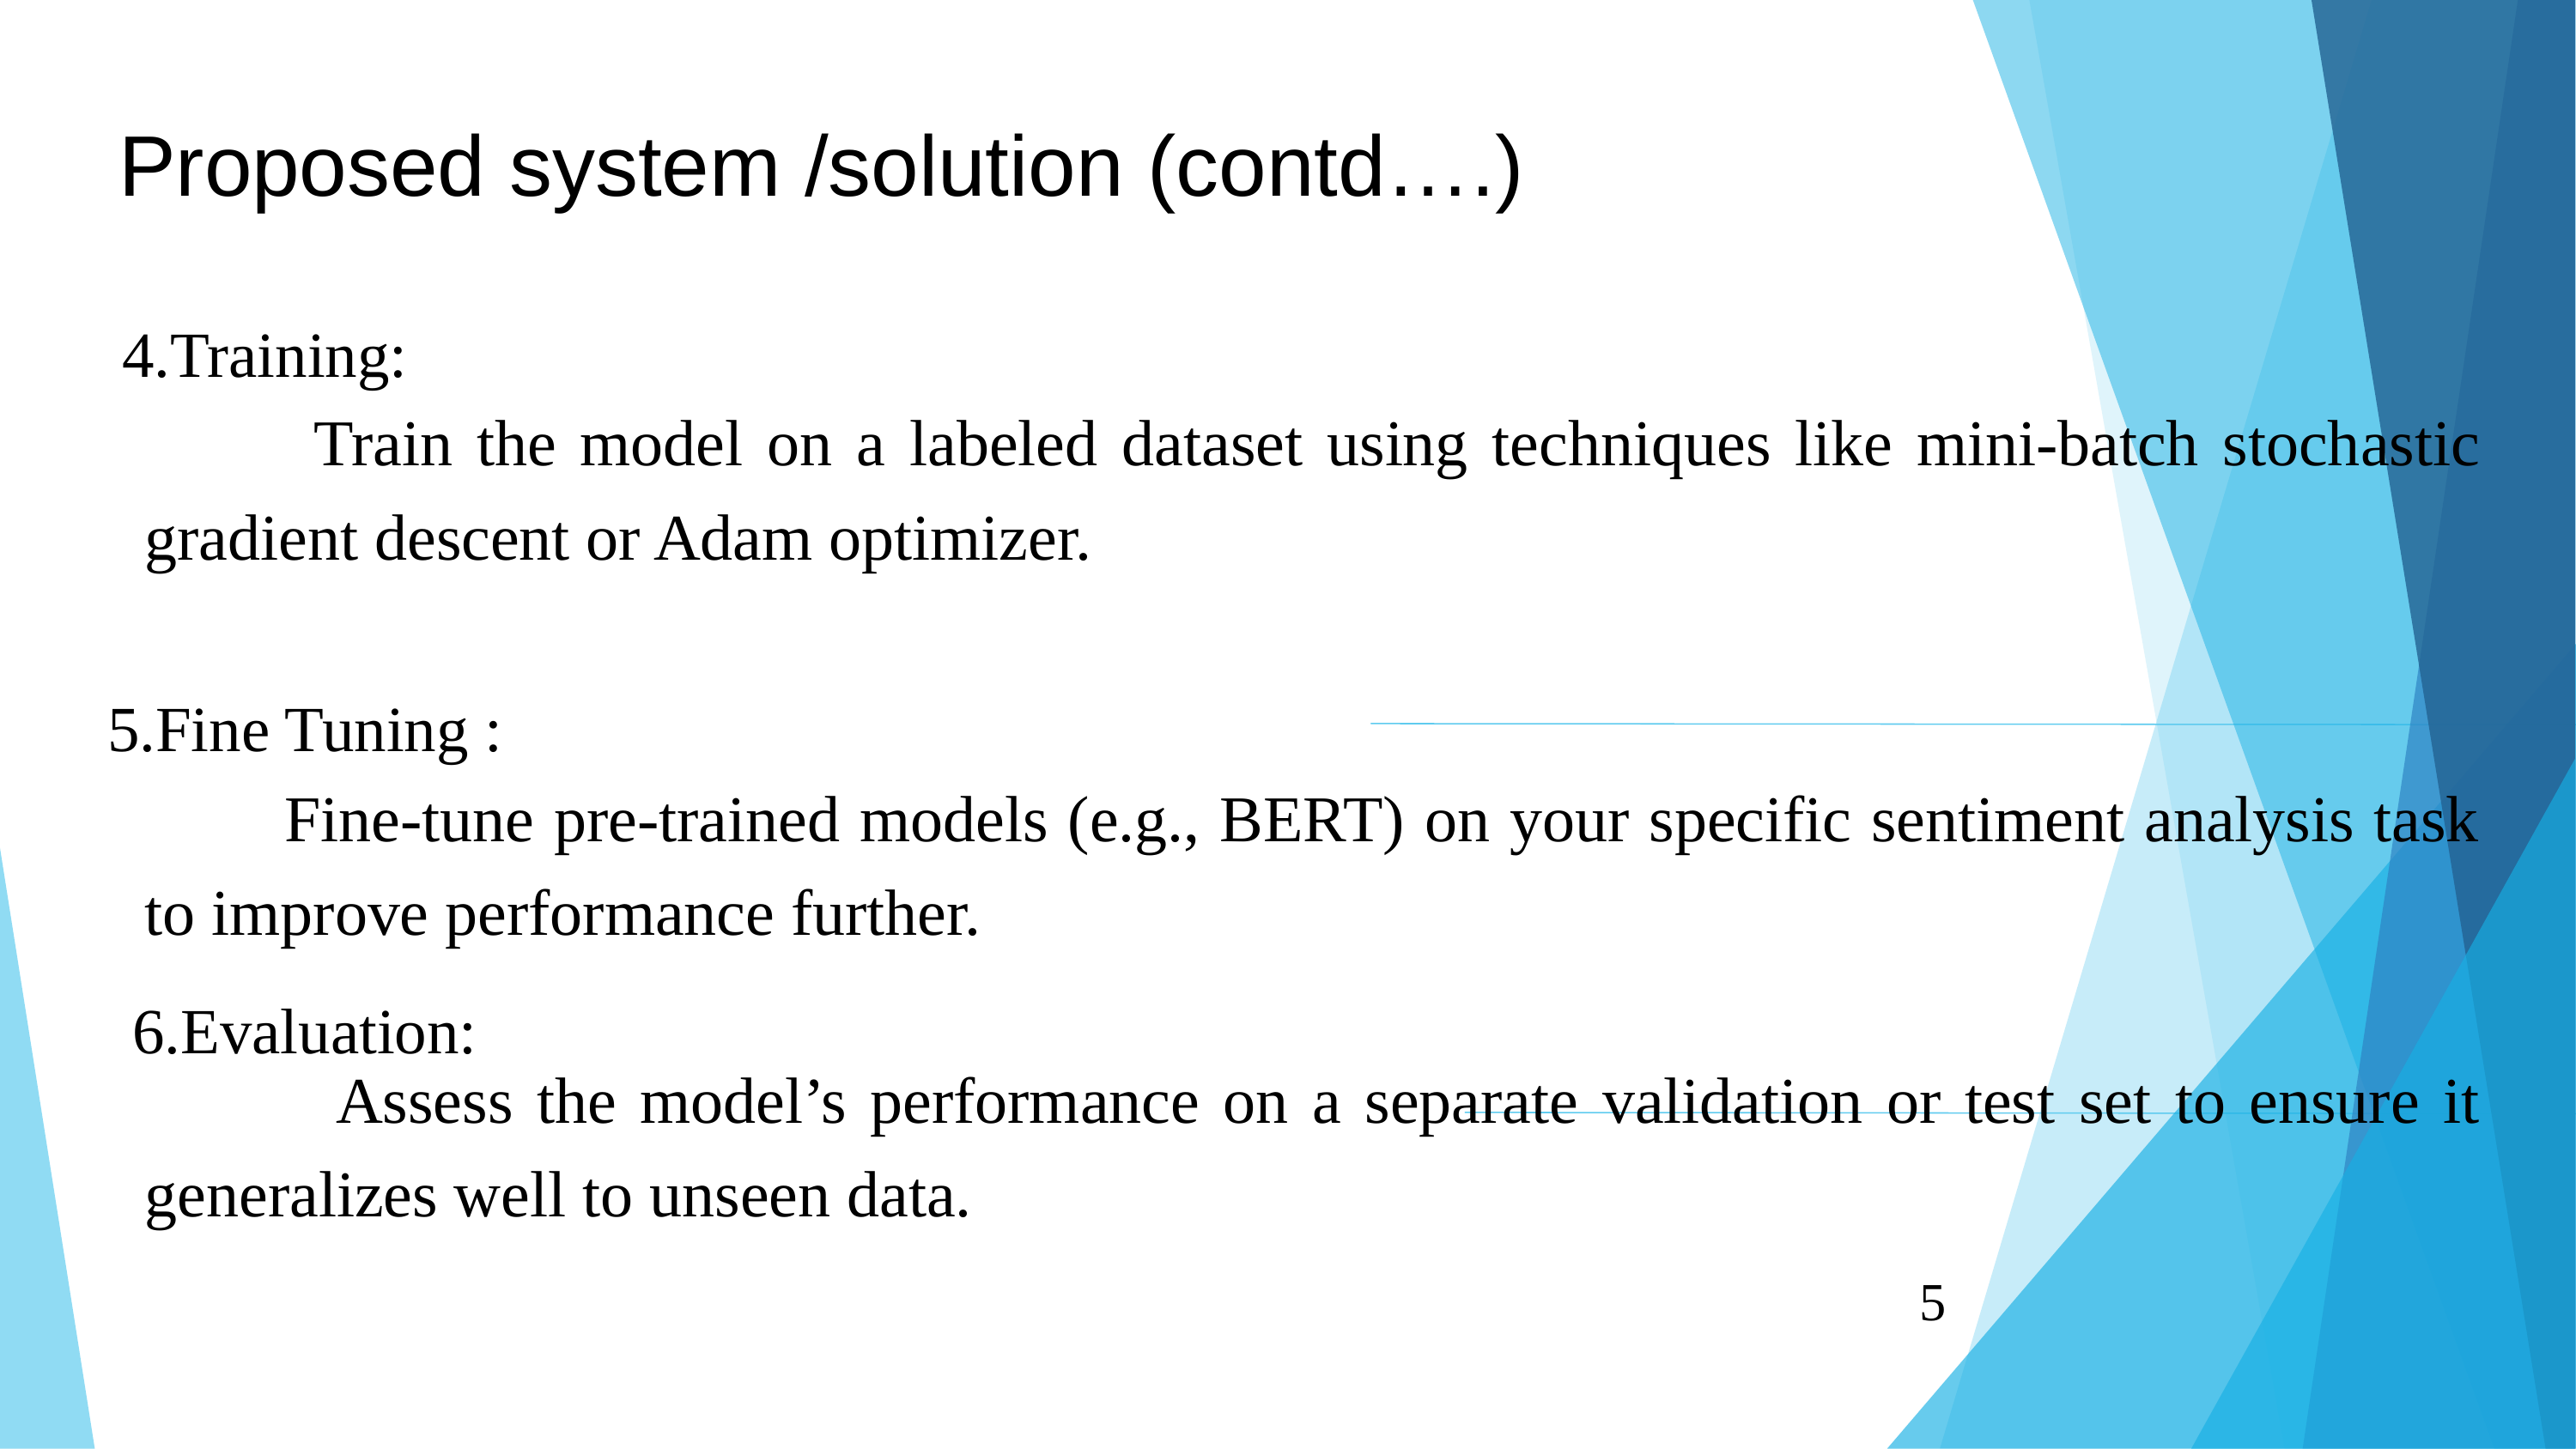

Proposed system /solution (contd….)

       Train the model on a labeled dataset using techniques like mini-batch stochastic gradient descent or Adam optimizer.

       Fine-tune pre-trained models (e.g., BERT) on your specific sentiment analysis task to improve performance further.

        Assess the model’s performance on a separate validation or test set to ensure it generalizes well to unseen data.

4.Training:

     5.Fine Tuning :

     6.Evaluation:

5